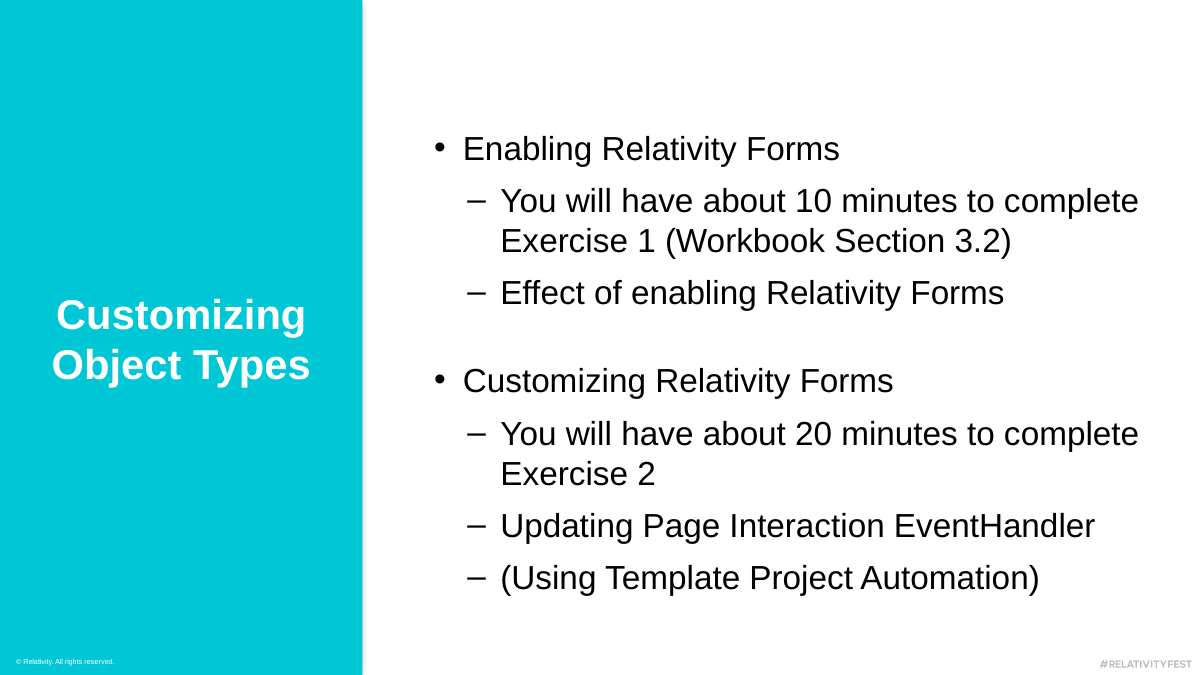

Enabling Relativity Forms
You will have about 10 minutes to complete Exercise 1 (Workbook Section 3.2)
Effect of enabling Relativity Forms

Customizing Object Types
Customizing Relativity Forms
You will have about 20 minutes to complete Exercise 2
Updating Page Interaction EventHandler
(Using Template Project Automation)